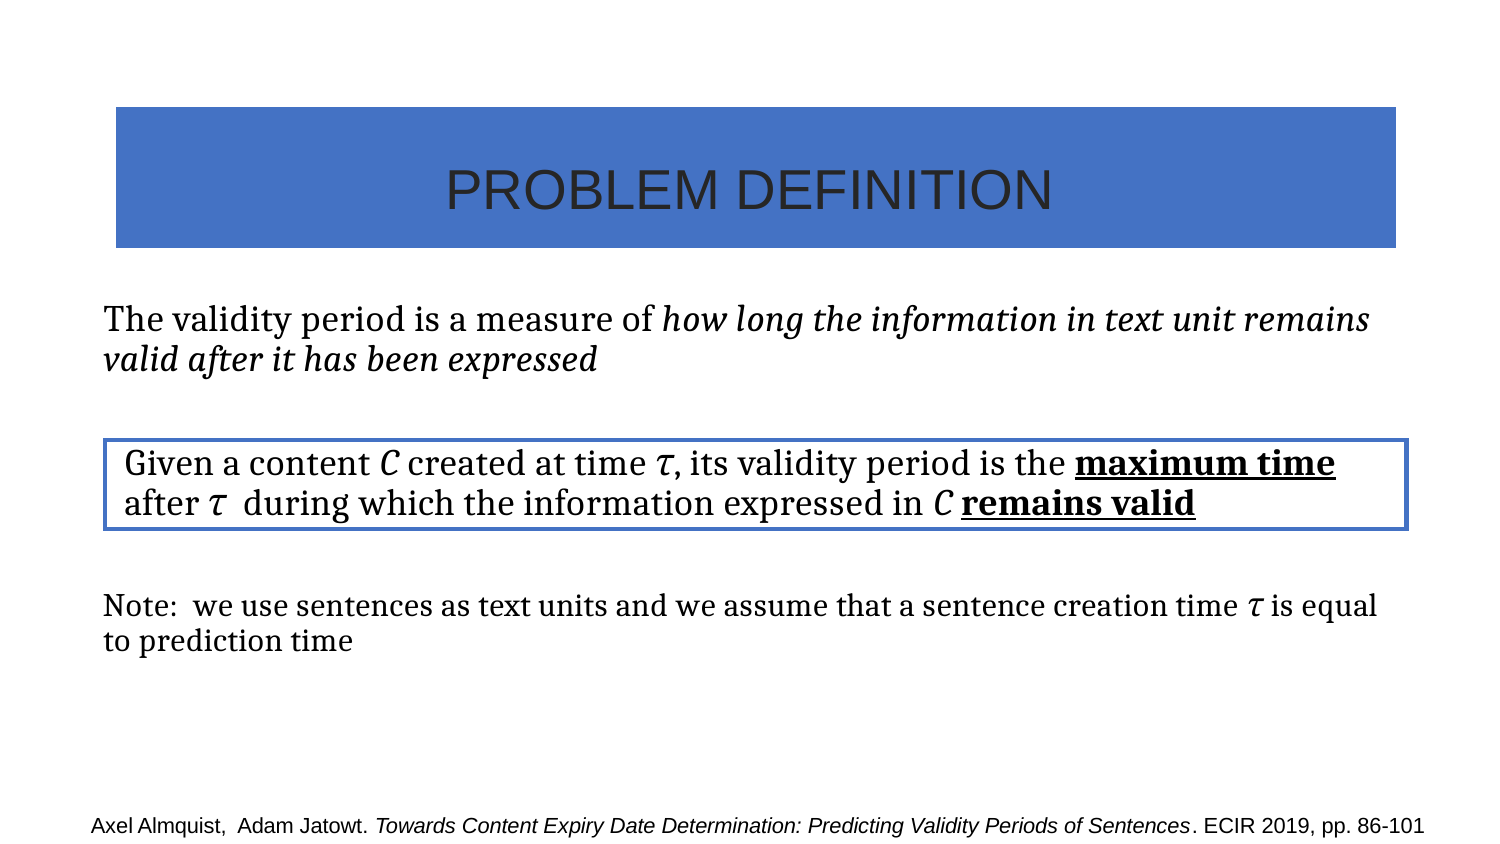

PROBLEM DEFINITION
The validity period is a measure of how long the information in text unit remains valid after it has been expressed

Given a content C created at time τ, its validity period is the maximum time after τ  during which the information expressed in C remains valid

Note:  we use sentences as text units and we assume that a sentence creation time τ is equal to prediction time

Axel Almquist,  Adam Jatowt. Towards Content Expiry Date Determination: Predicting Validity Periods of Sentences. ECIR 2019, pp. 86-101